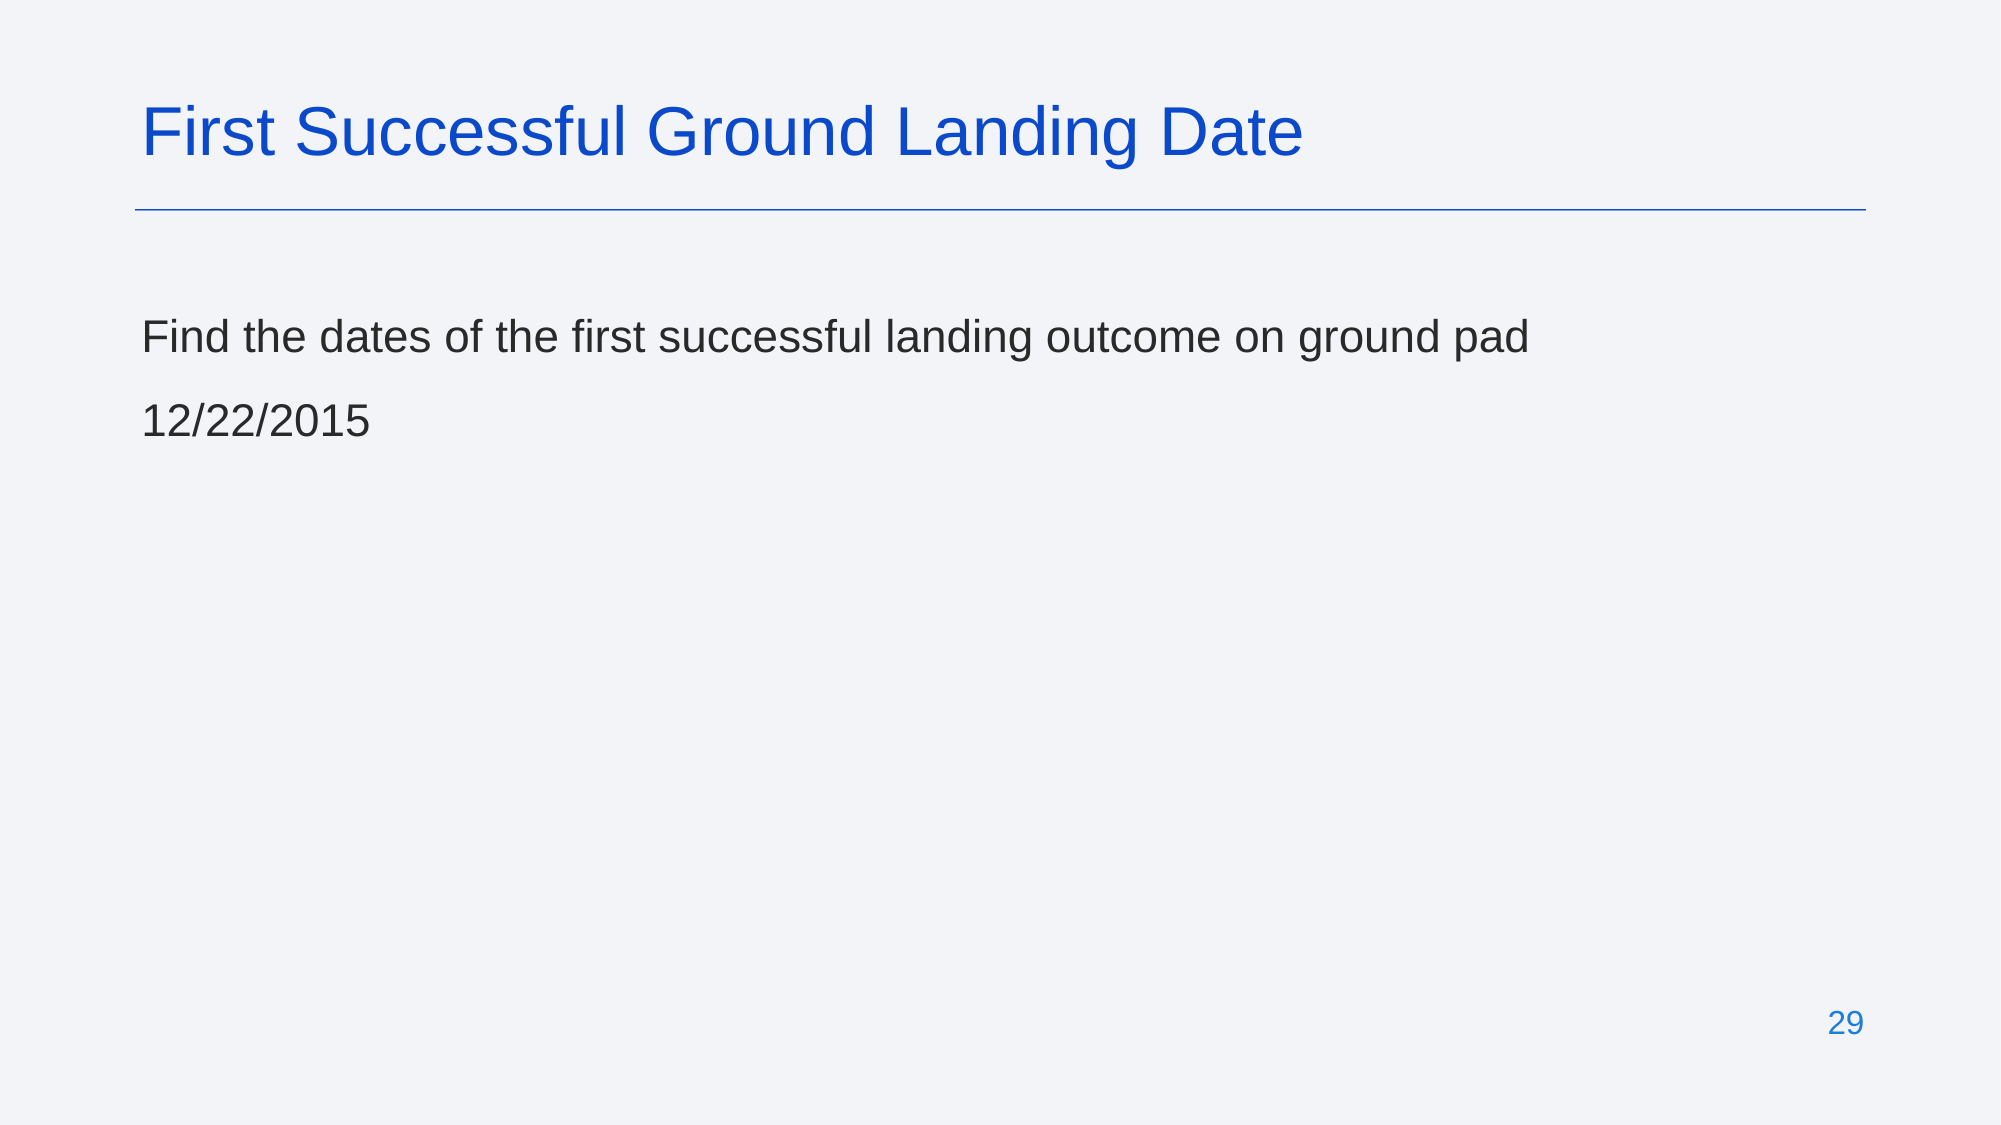

First Successful Ground Landing Date
Find the dates of the first successful landing outcome on ground pad
12/22/2015
29